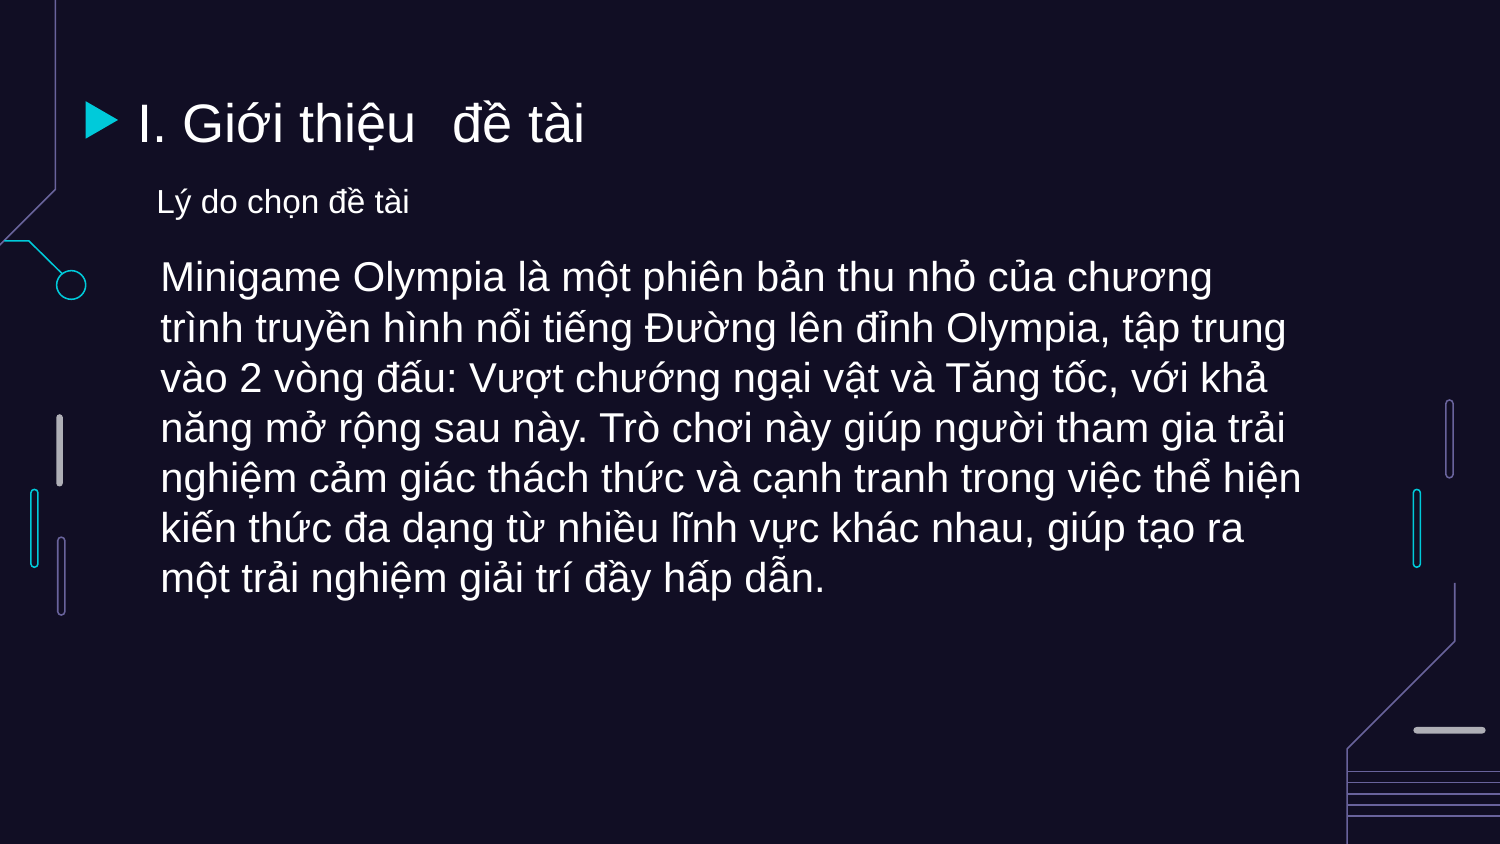

# I. Giới thiệu	 đề tài
 Lý do chọn đề tài
Minigame Olympia là một phiên bản thu nhỏ của chương trình truyền hình nổi tiếng Đường lên đỉnh Olympia, tập trung vào 2 vòng đấu: Vượt chướng ngại vật và Tăng tốc, với khả năng mở rộng sau này. Trò chơi này giúp người tham gia trải nghiệm cảm giác thách thức và cạnh tranh trong việc thể hiện kiến thức đa dạng từ nhiều lĩnh vực khác nhau, giúp tạo ra một trải nghiệm giải trí đầy hấp dẫn.